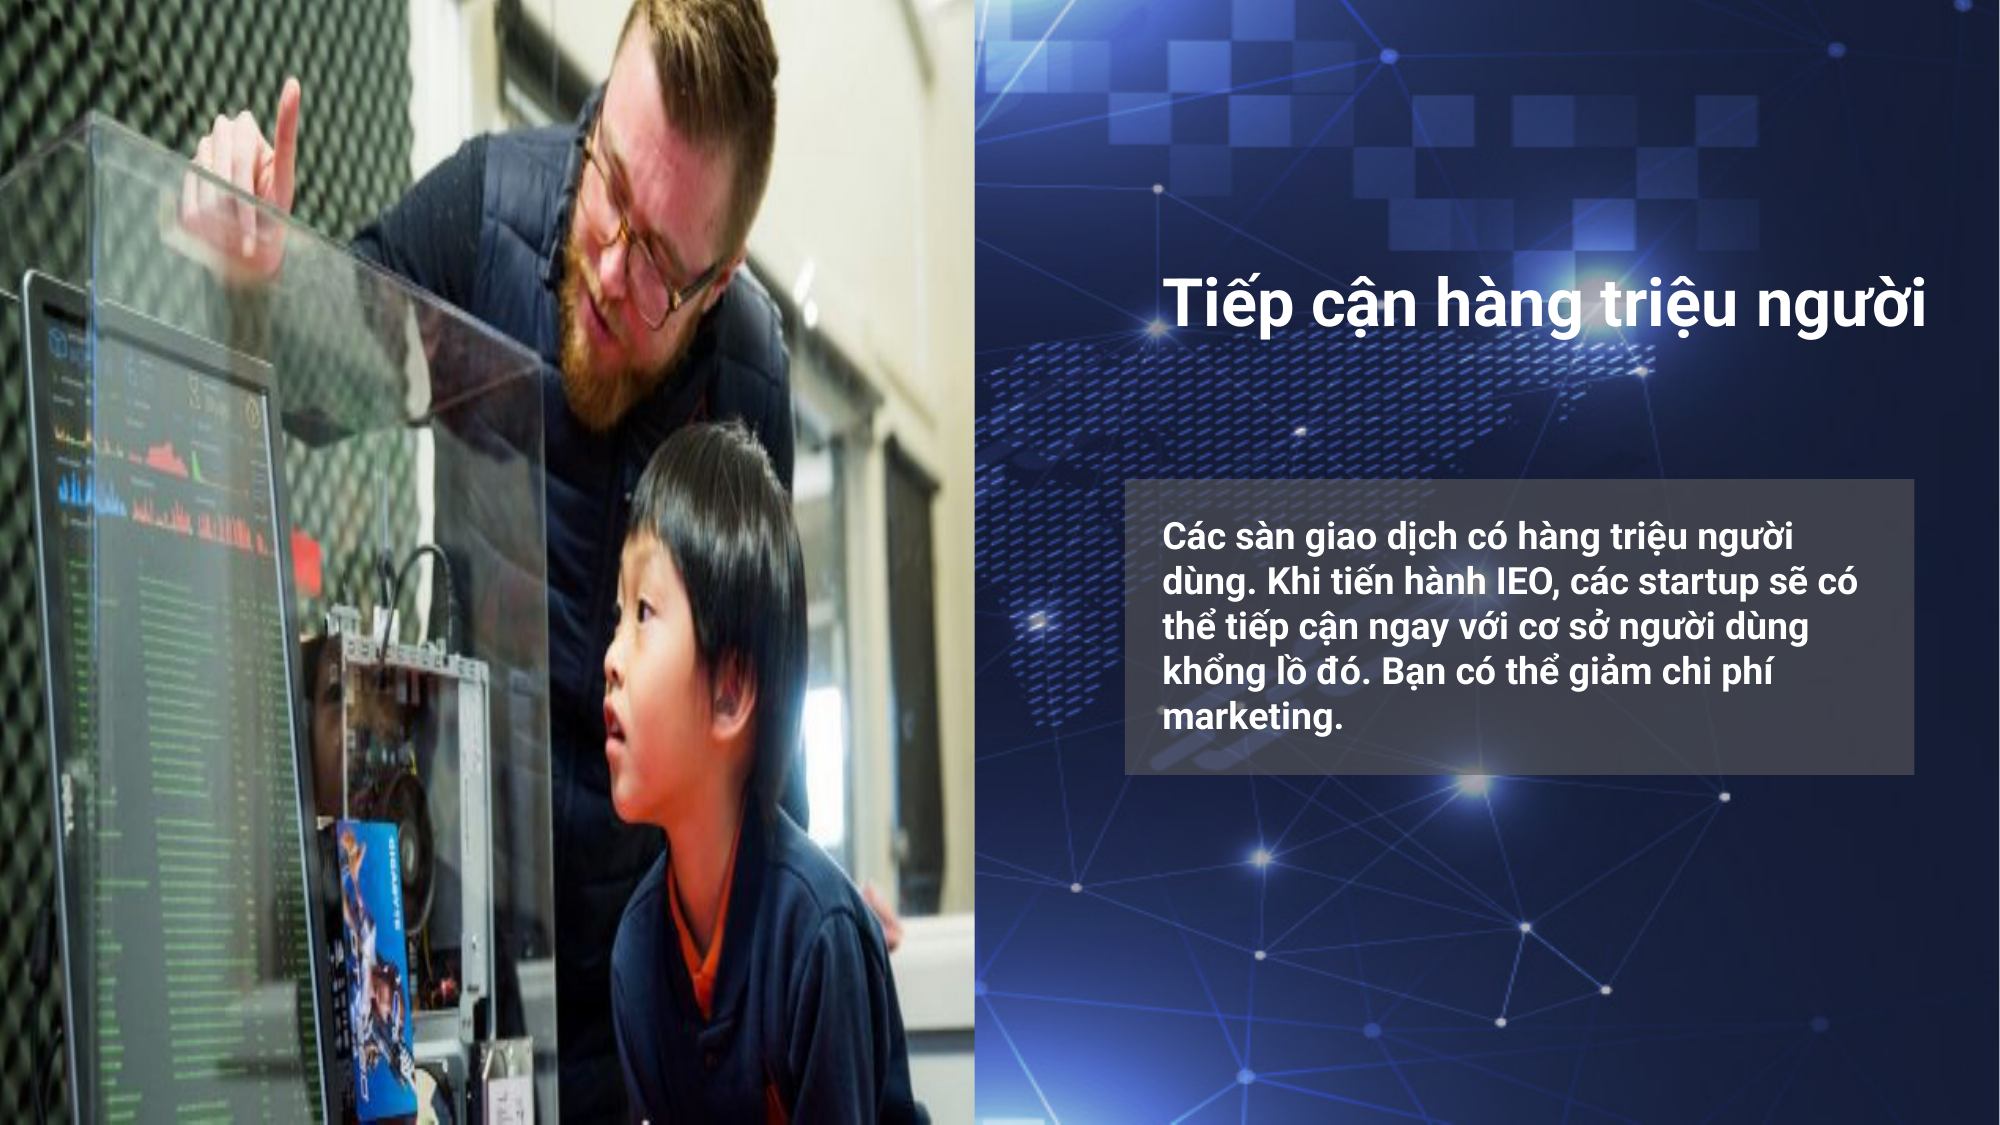

Tiếp cận hàng triệu người

Các sàn giao dịch có hàng triệu người dùng. Khi tiến hành IEO, các startup sẽ có thể tiếp cận ngay với cơ sở người dùng khổng lồ đó. Bạn có thể giảm chi phí marketing.